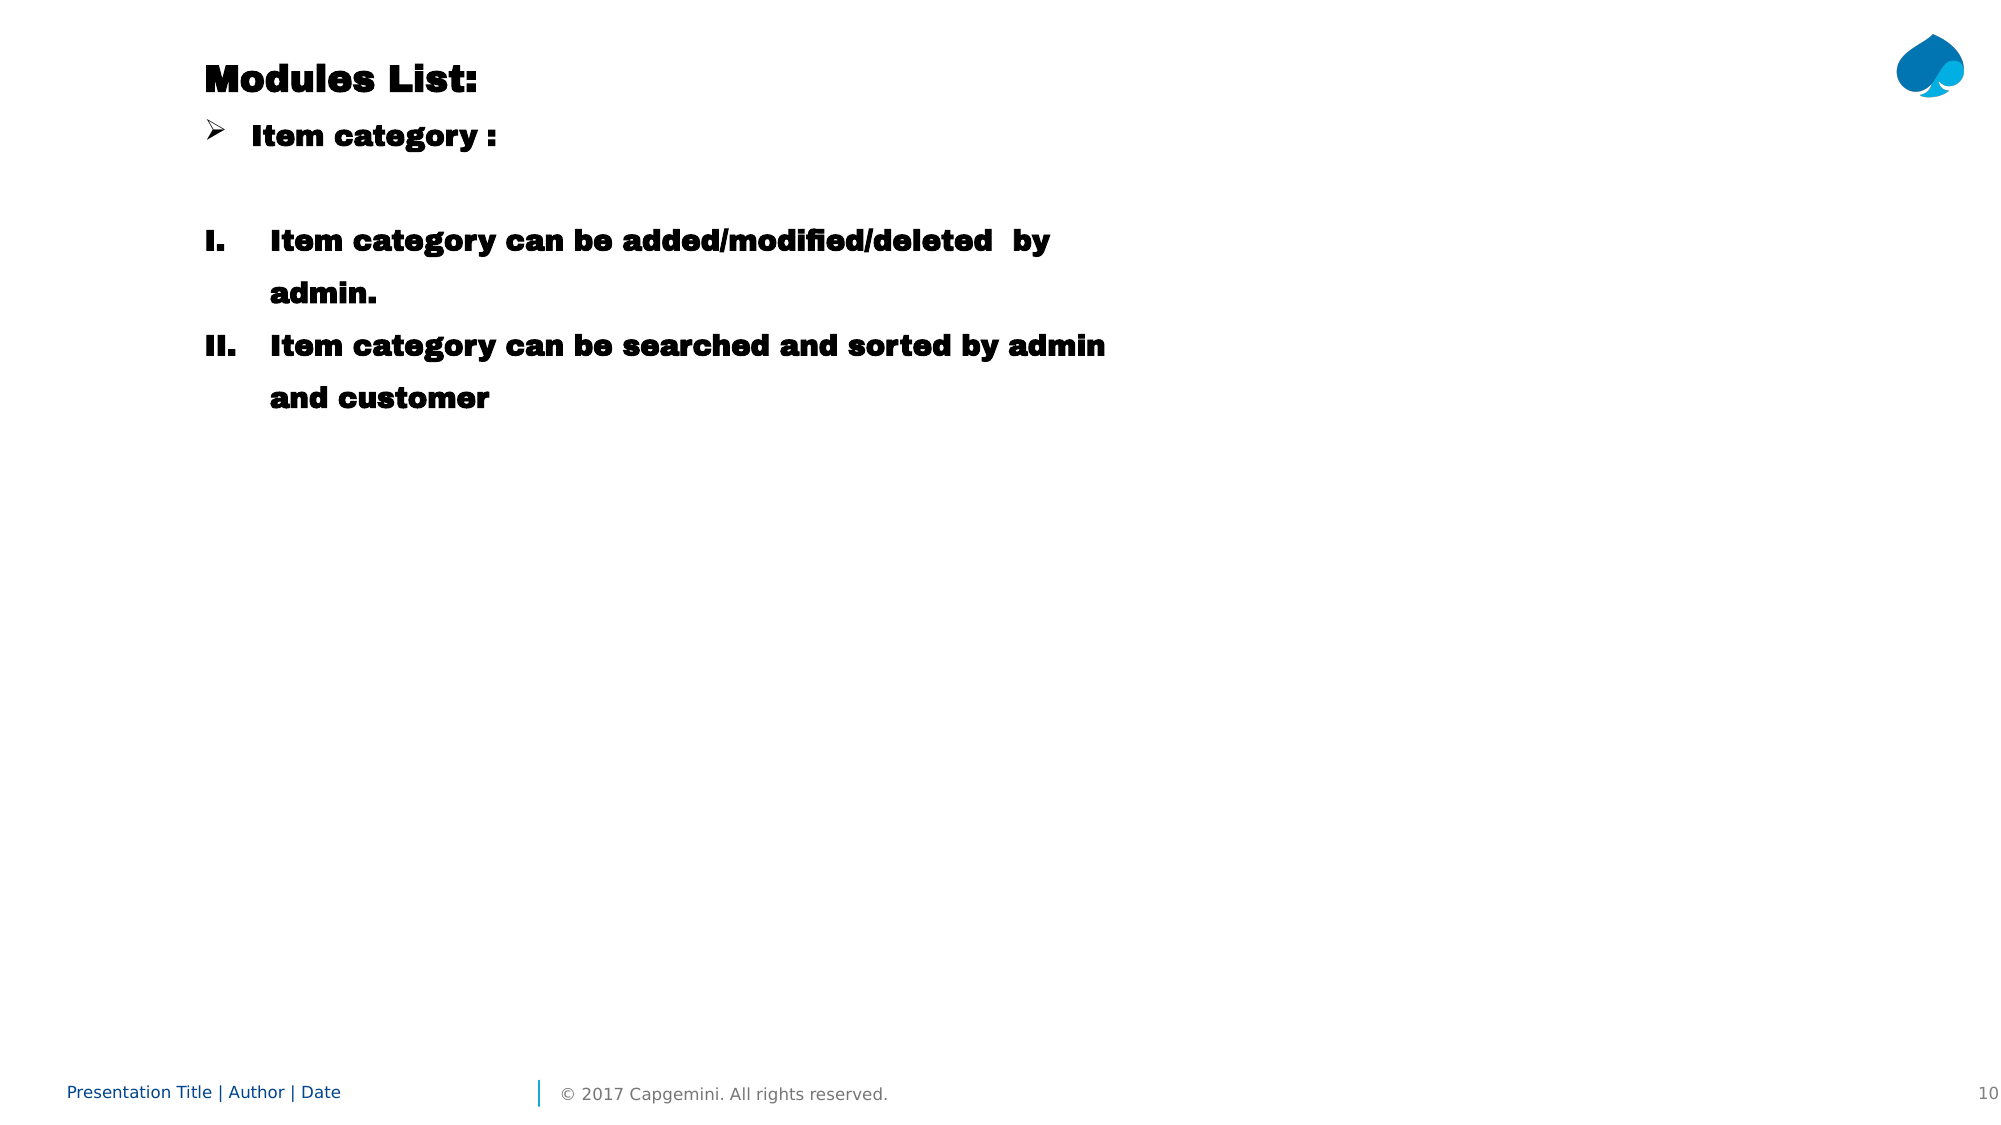

Modules List:
Item category :

Item category can be added/modified/deleted  by admin.
Item category can be searched and sorted by admin and customer